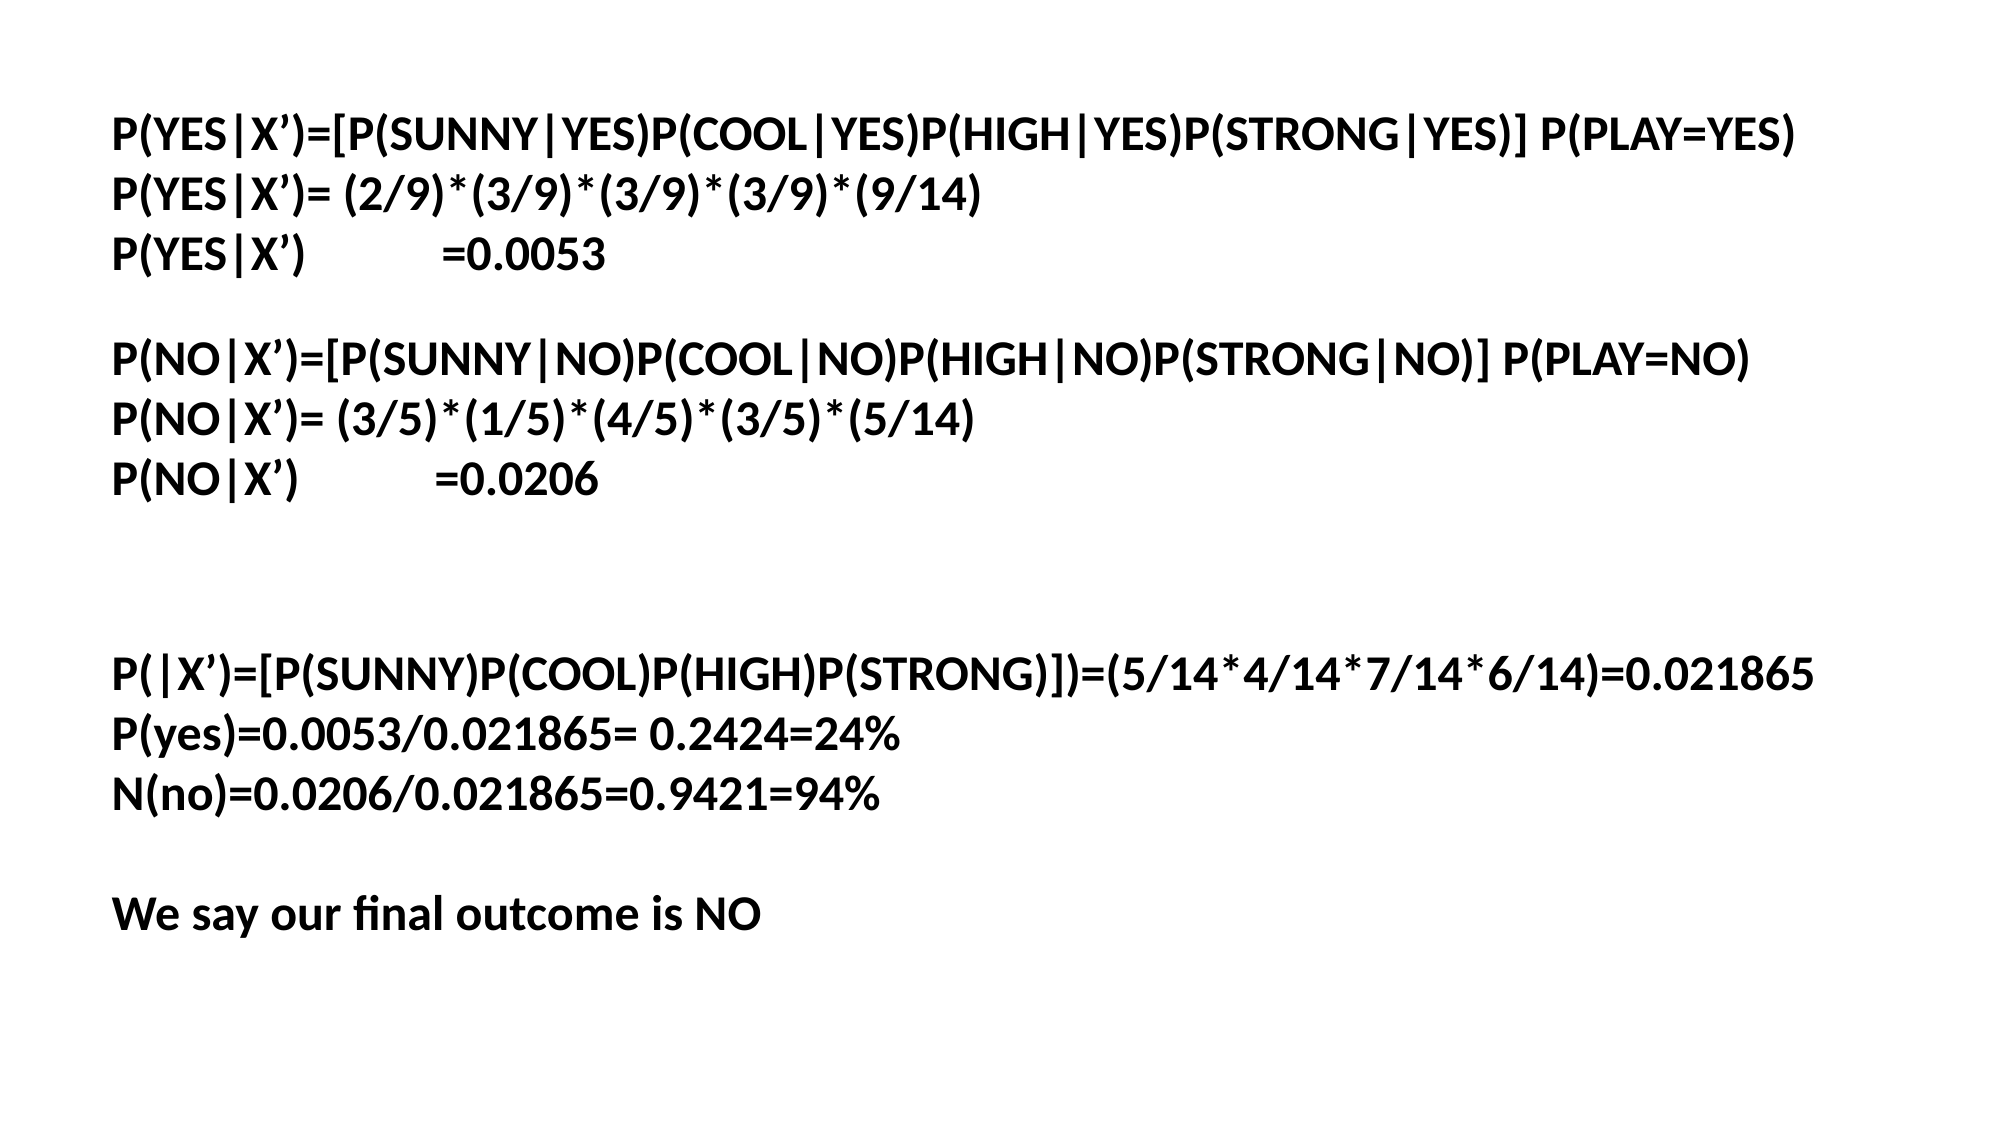

P(YES|X’)=[P(SUNNY|YES)P(COOL|YES)P(HIGH|YES)P(STRONG|YES)] P(PLAY=YES)
P(YES|X’)= (2/9)*(3/9)*(3/9)*(3/9)*(9/14)
P(YES|X’)            =0.0053

P(NO|X’)=[P(SUNNY|NO)P(COOL|NO)P(HIGH|NO)P(STRONG|NO)] P(PLAY=NO)
P(NO|X’)= (3/5)*(1/5)*(4/5)*(3/5)*(5/14)
P(NO|X’)            =0.0206

P(|X’)=[P(SUNNY)P(COOL)P(HIGH)P(STRONG)])=(5/14*4/14*7/14*6/14)=0.021865
P(yes)=0.0053/0.021865= 0.2424=24%
N(no)=0.0206/0.021865=0.9421=94%

We say our final outcome is NO